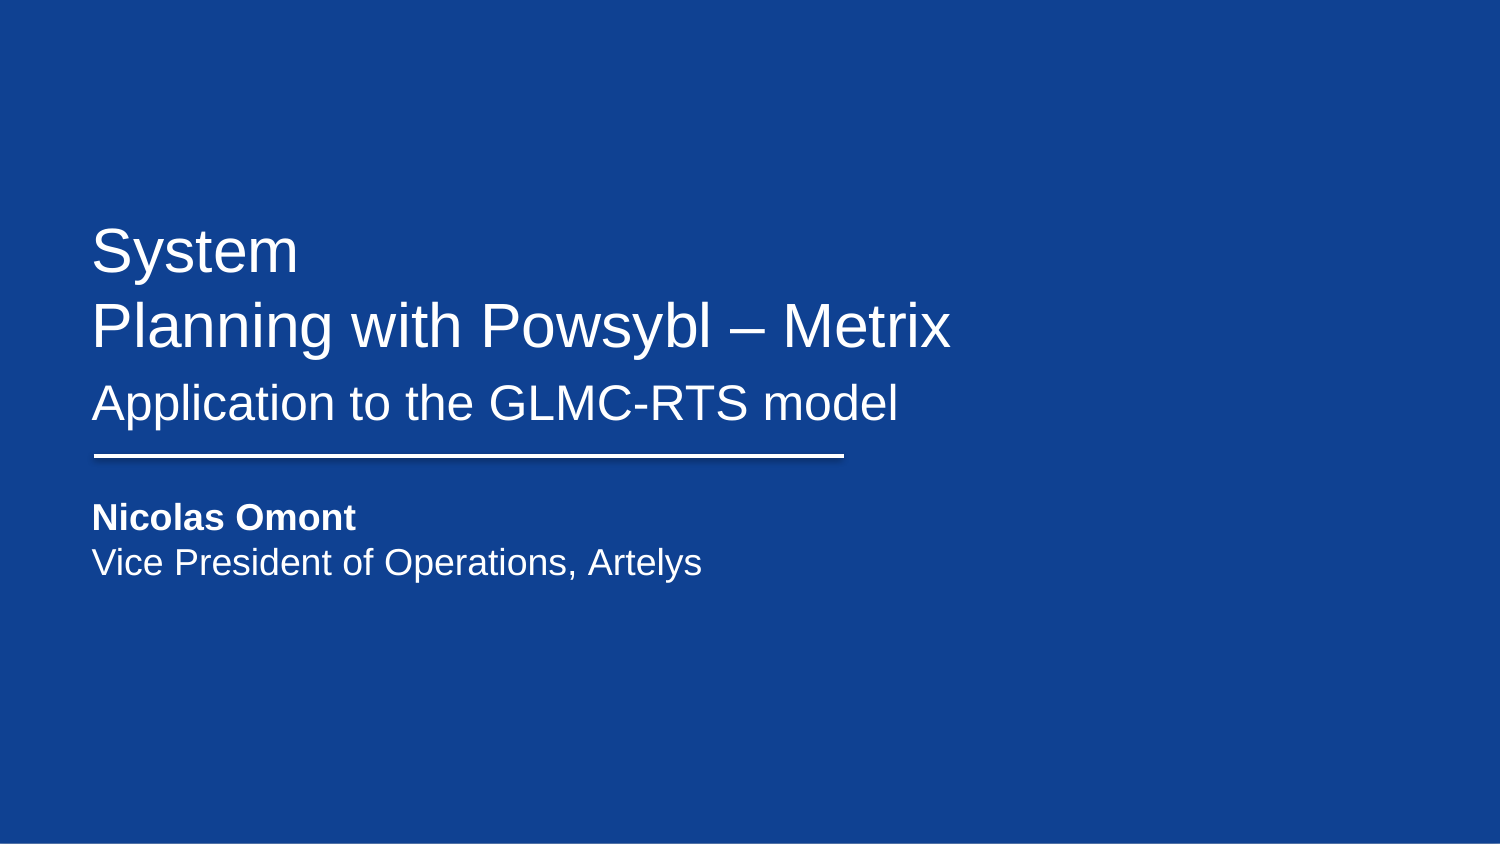

System Planning with Powsybl – Metrix
Application to the GLMC-RTS model
Nicolas Omont
Vice President of Operations, Artelys